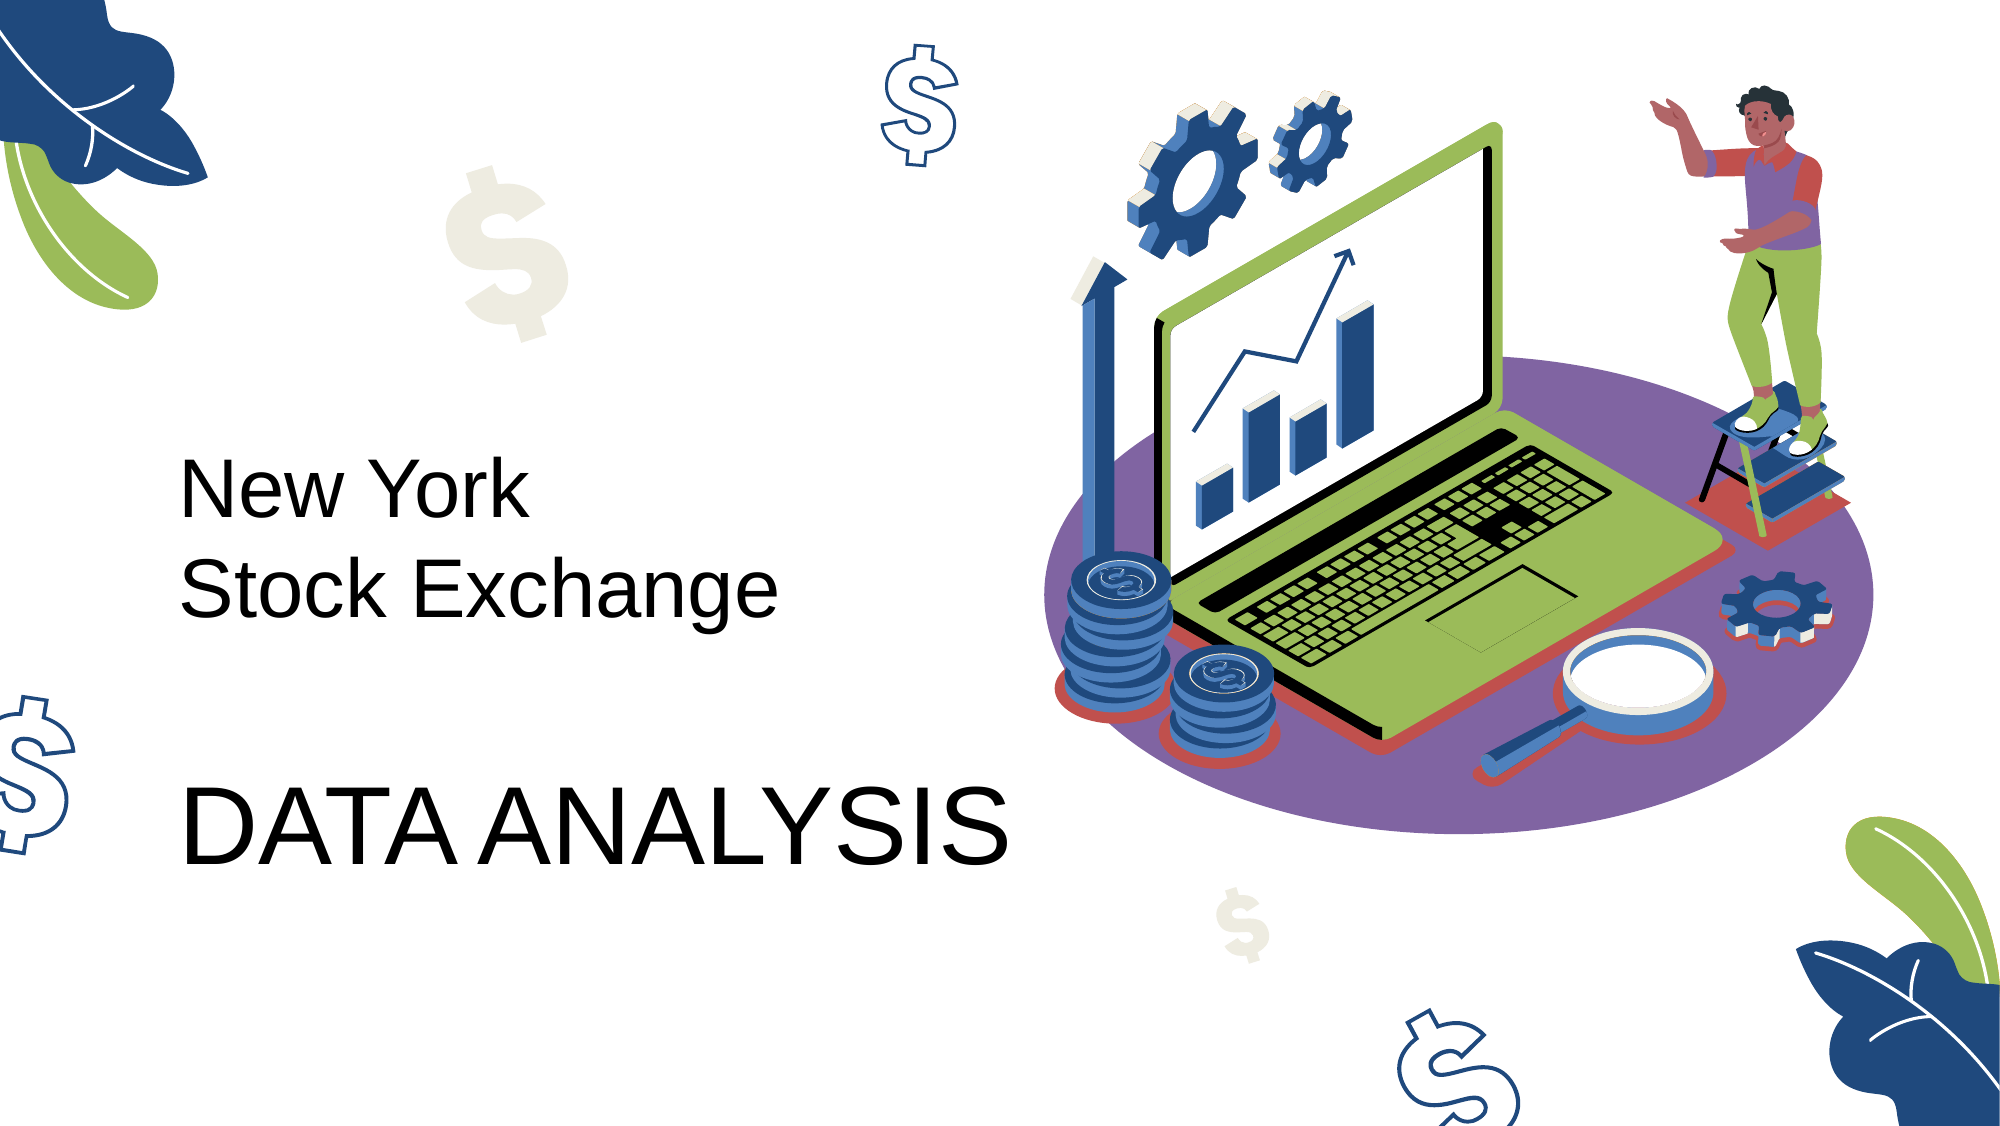

# New York Stock Exchange DATA ANALYSIS